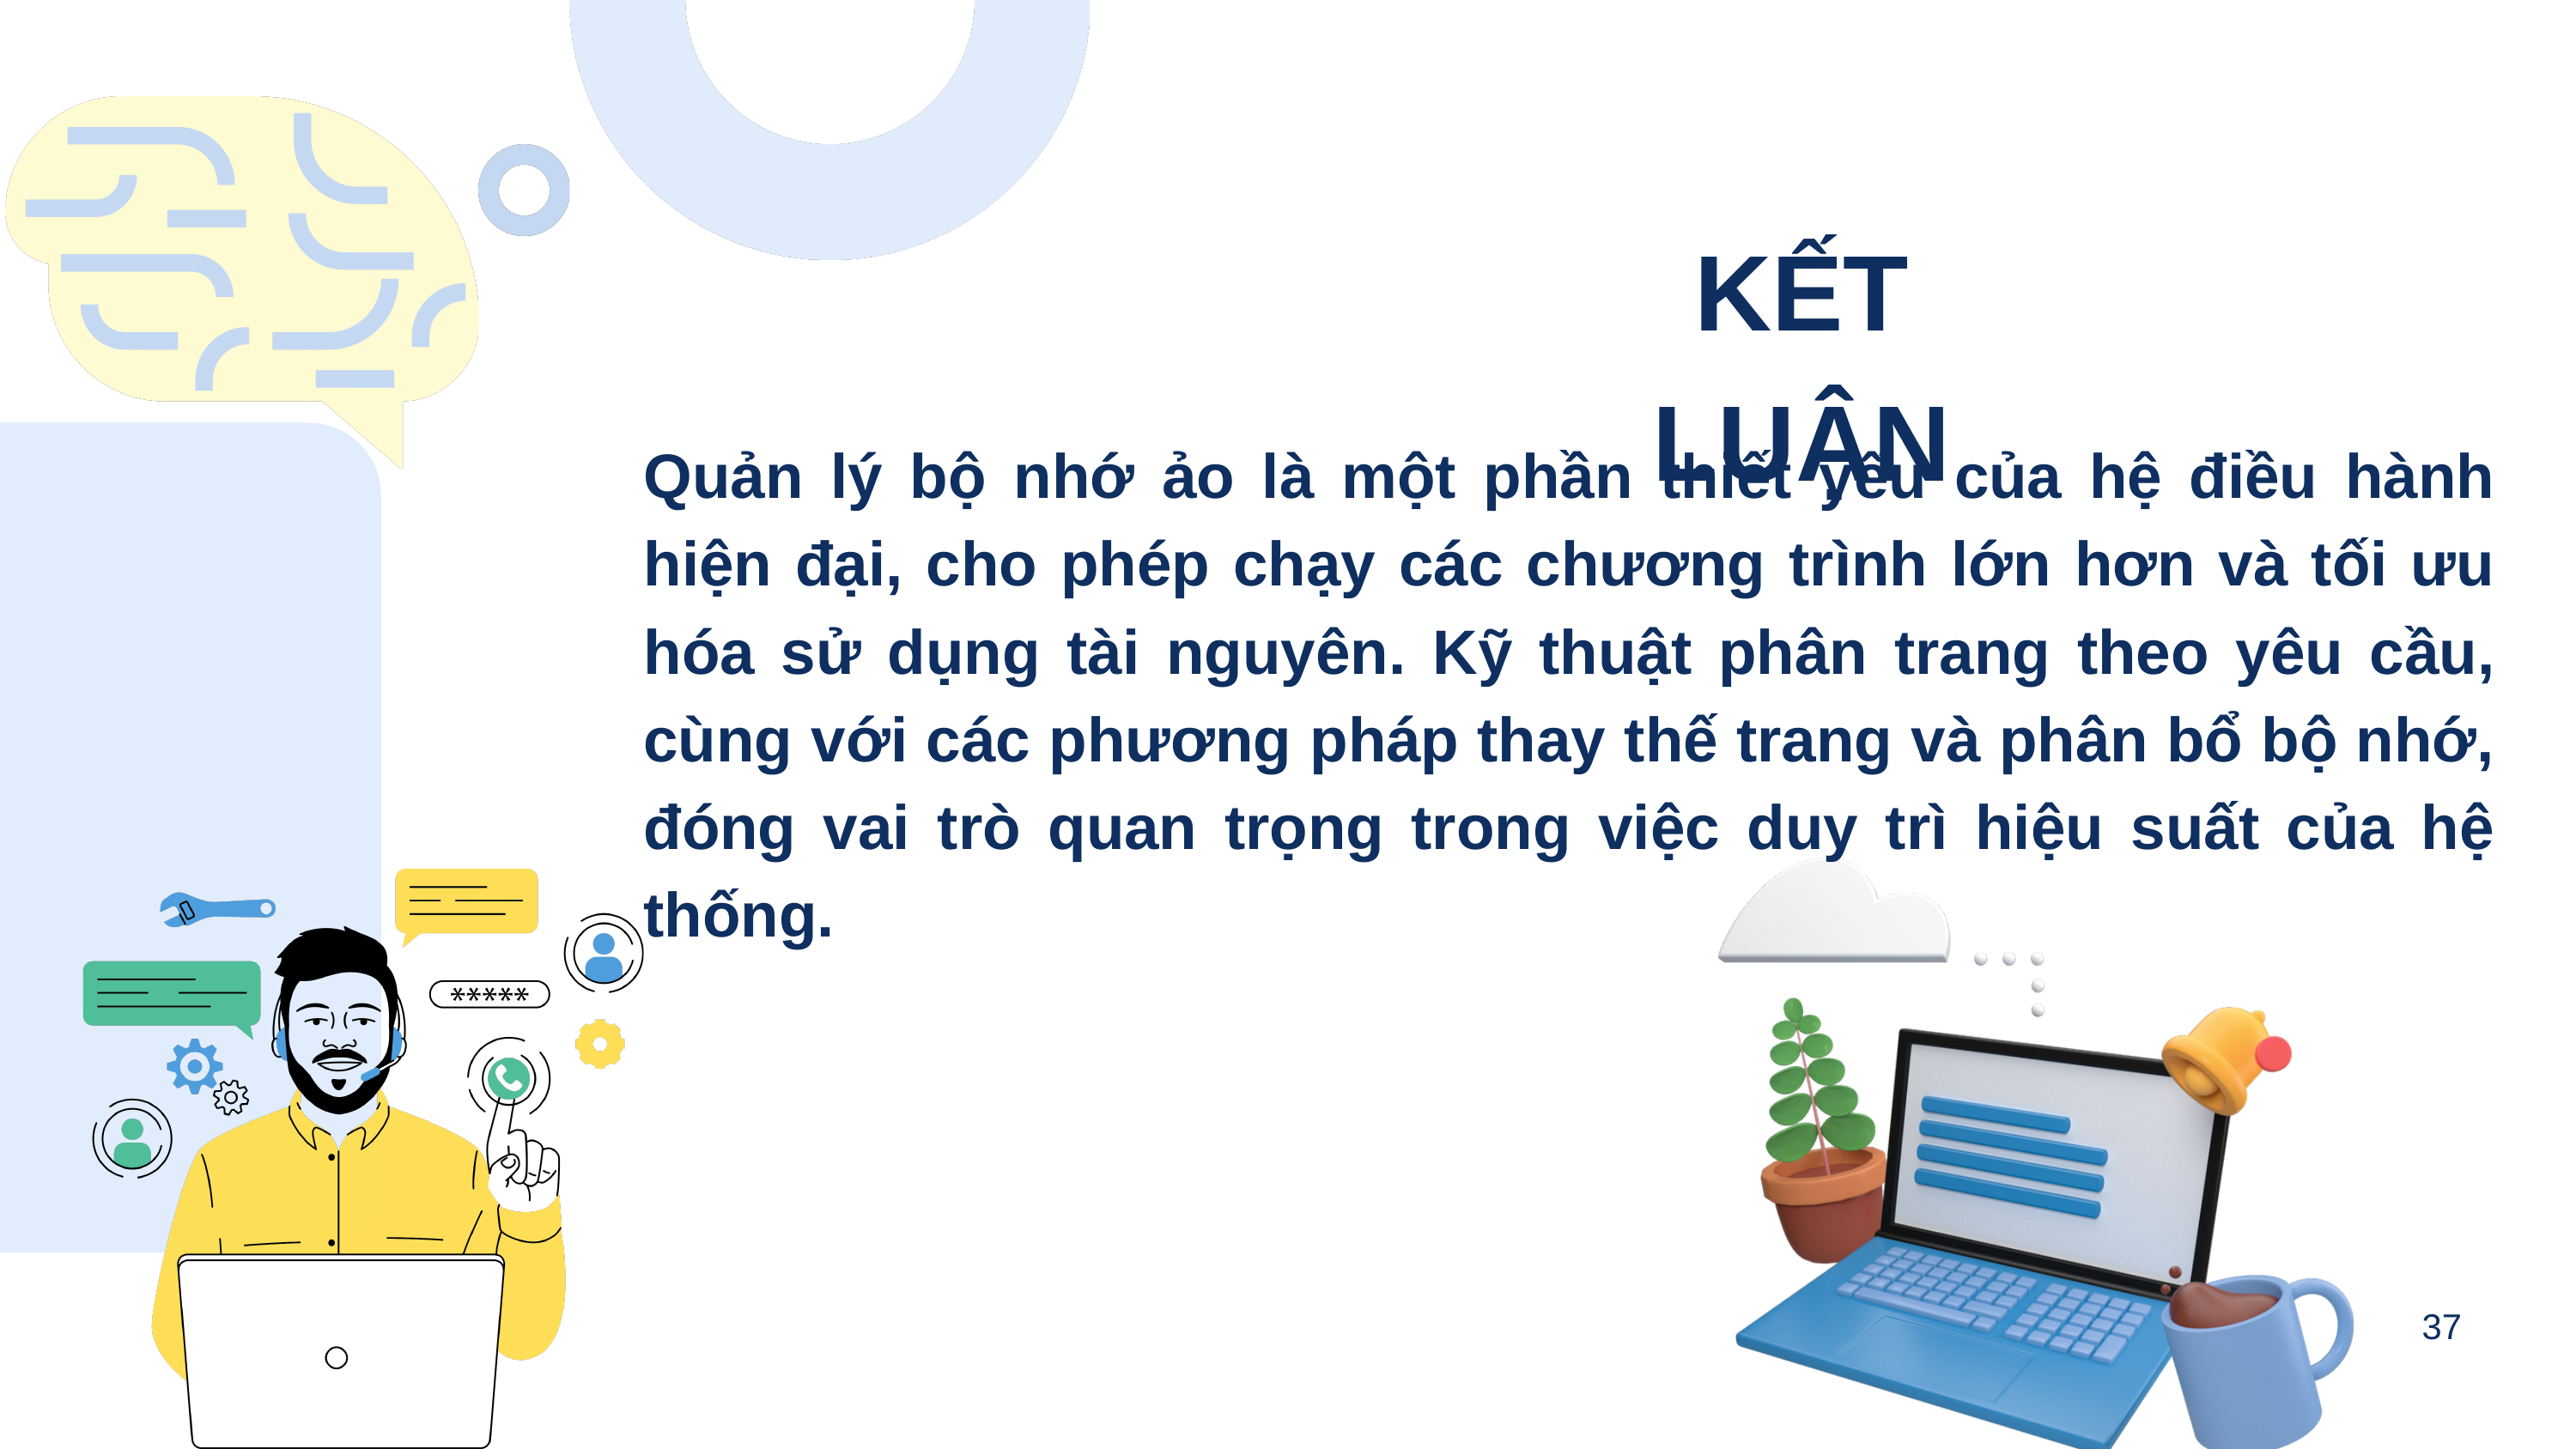

KẾT LUẬN

Quản lý bộ nhớ ảo là một phần thiết yếu của hệ điều hành hiện đại, cho phép chạy các chương trình lớn hơn và tối ưu hóa sử dụng tài nguyên. Kỹ thuật phân trang theo yêu cầu, cùng với các phương pháp thay thế trang và phân bổ bộ nhớ, đóng vai trò quan trọng trong việc duy trì hiệu suất của hệ thống.

37